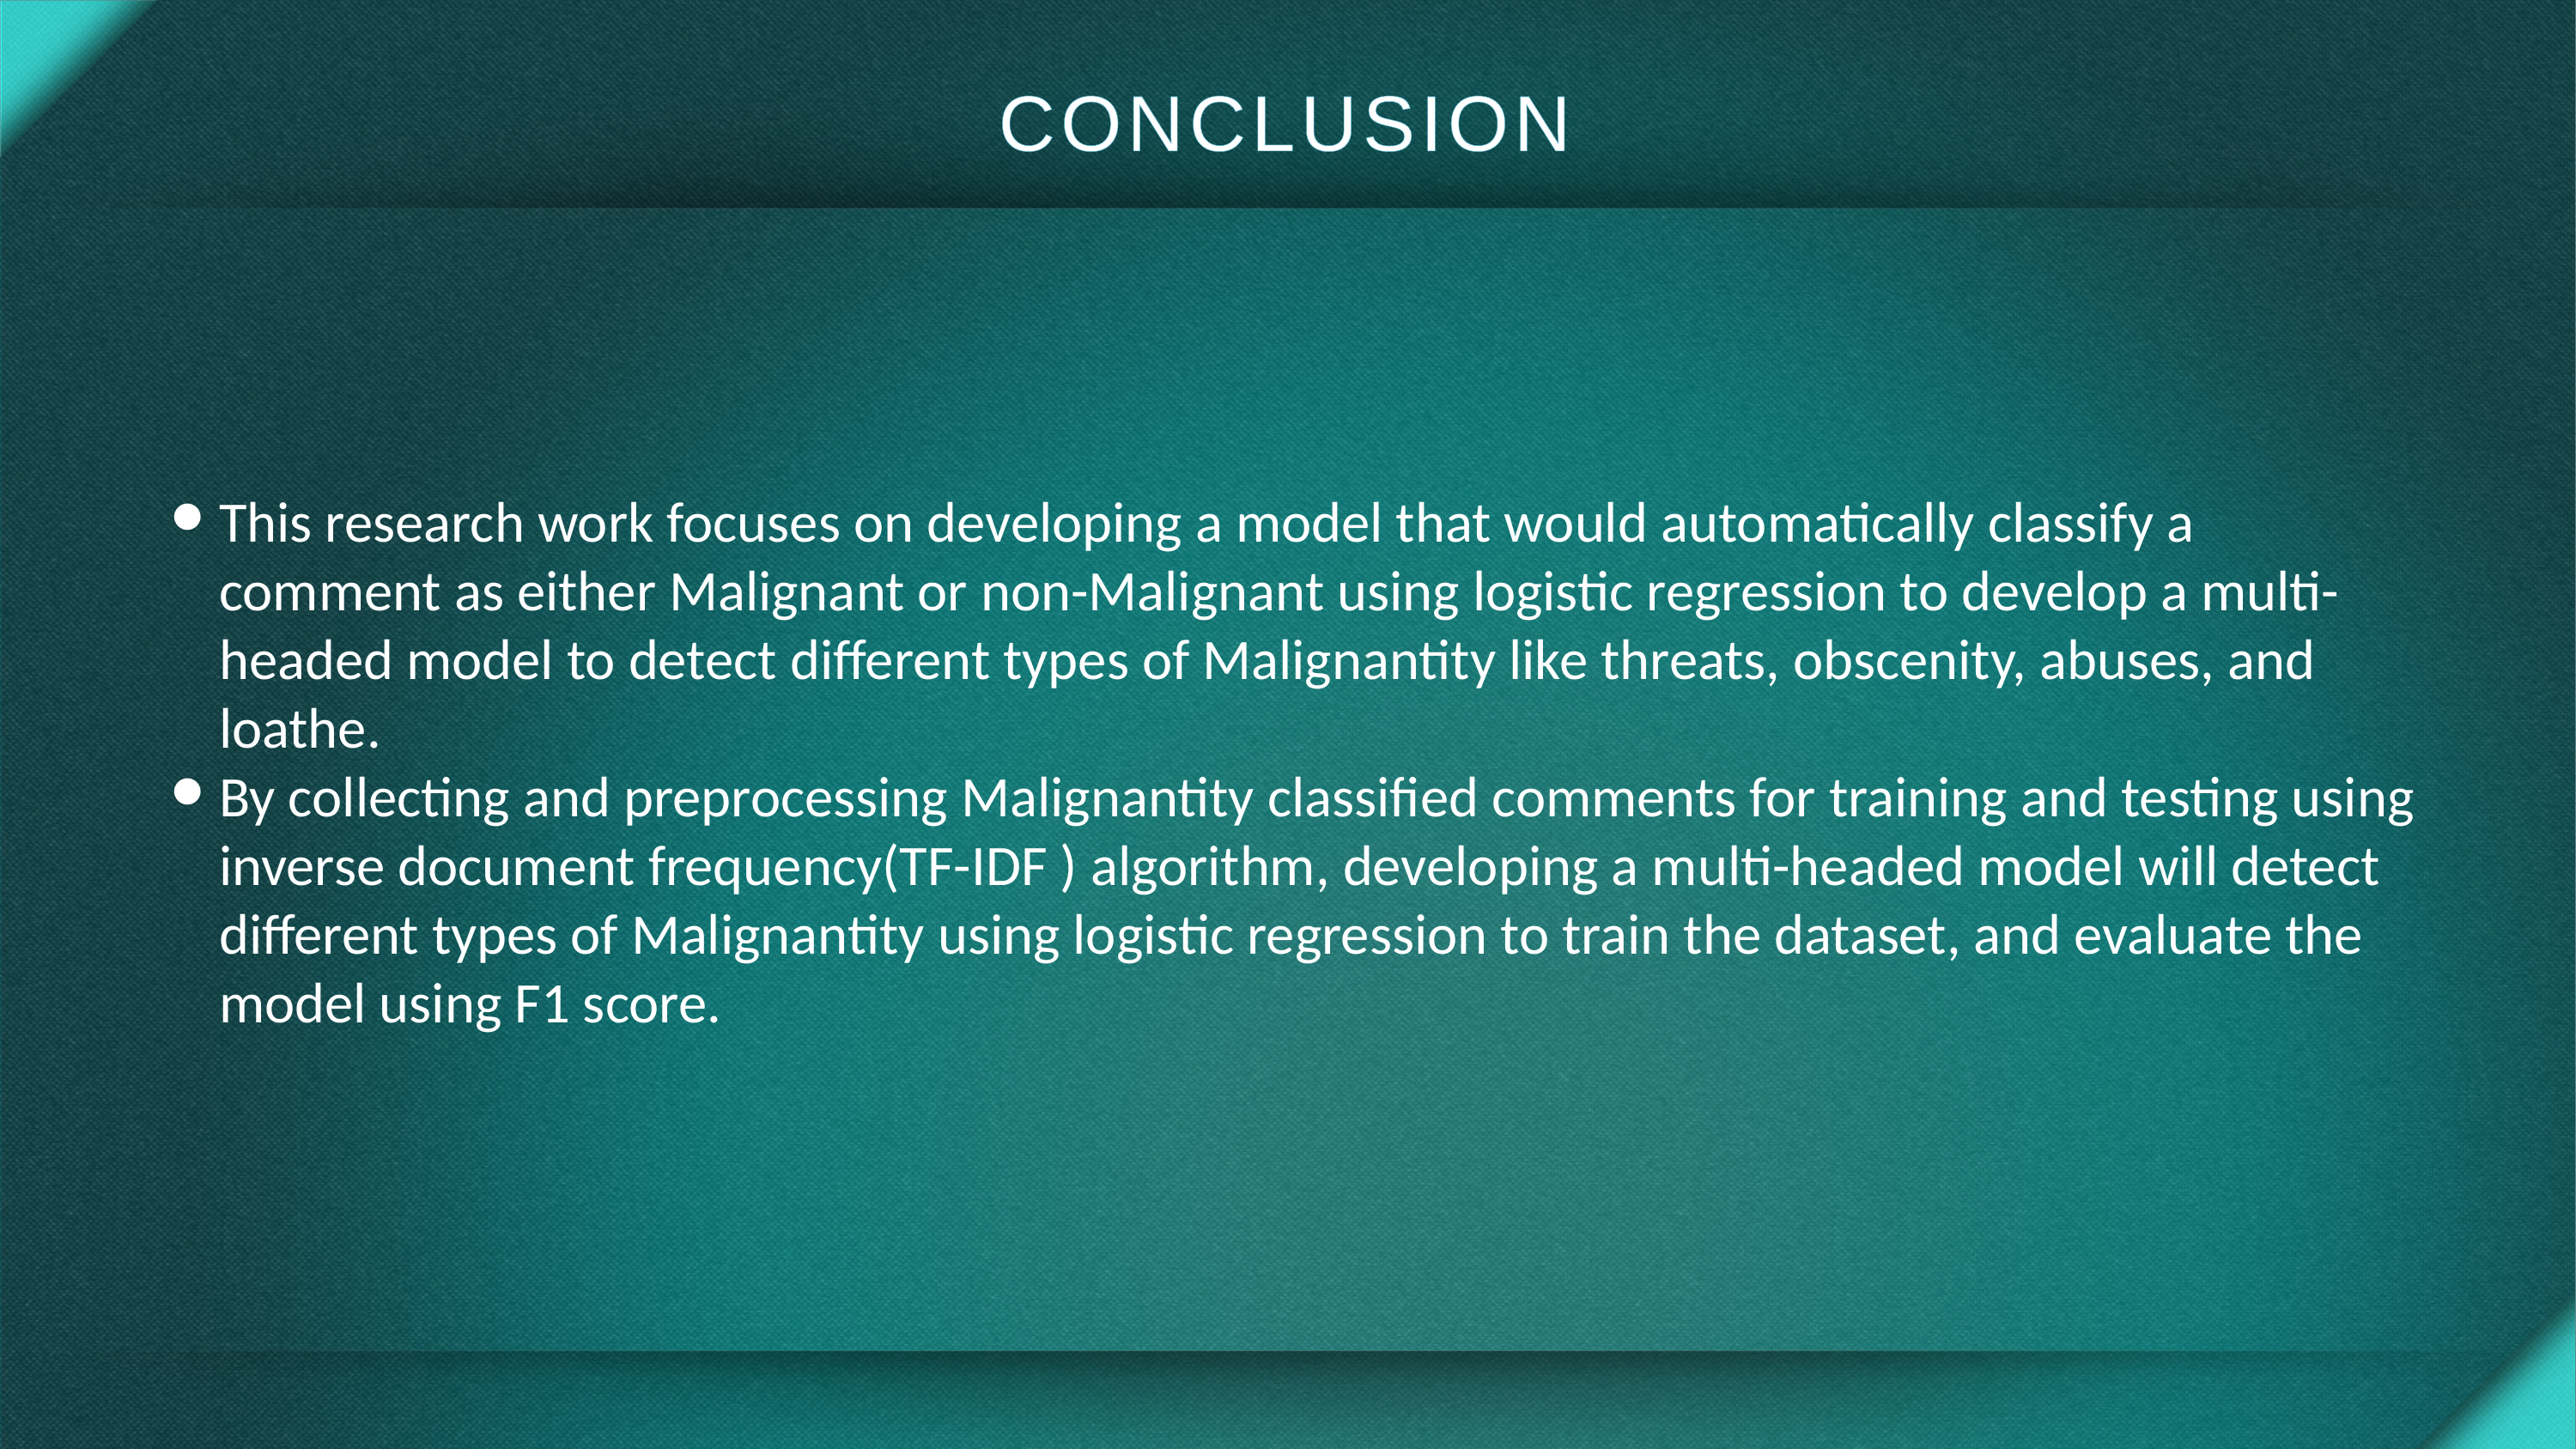

# CONCLUSION
This research work focuses on developing a model that would automatically classify a comment as either Malignant or non-Malignant using logistic regression to develop a multi-headed model to detect different types of Malignantity like threats, obscenity, abuses, and loathe.
By collecting and preprocessing Malignantity classified comments for training and testing using inverse document frequency(TF-IDF ) algorithm, developing a multi-headed model will detect different types of Malignantity using logistic regression to train the dataset, and evaluate the model using F1 score.
18